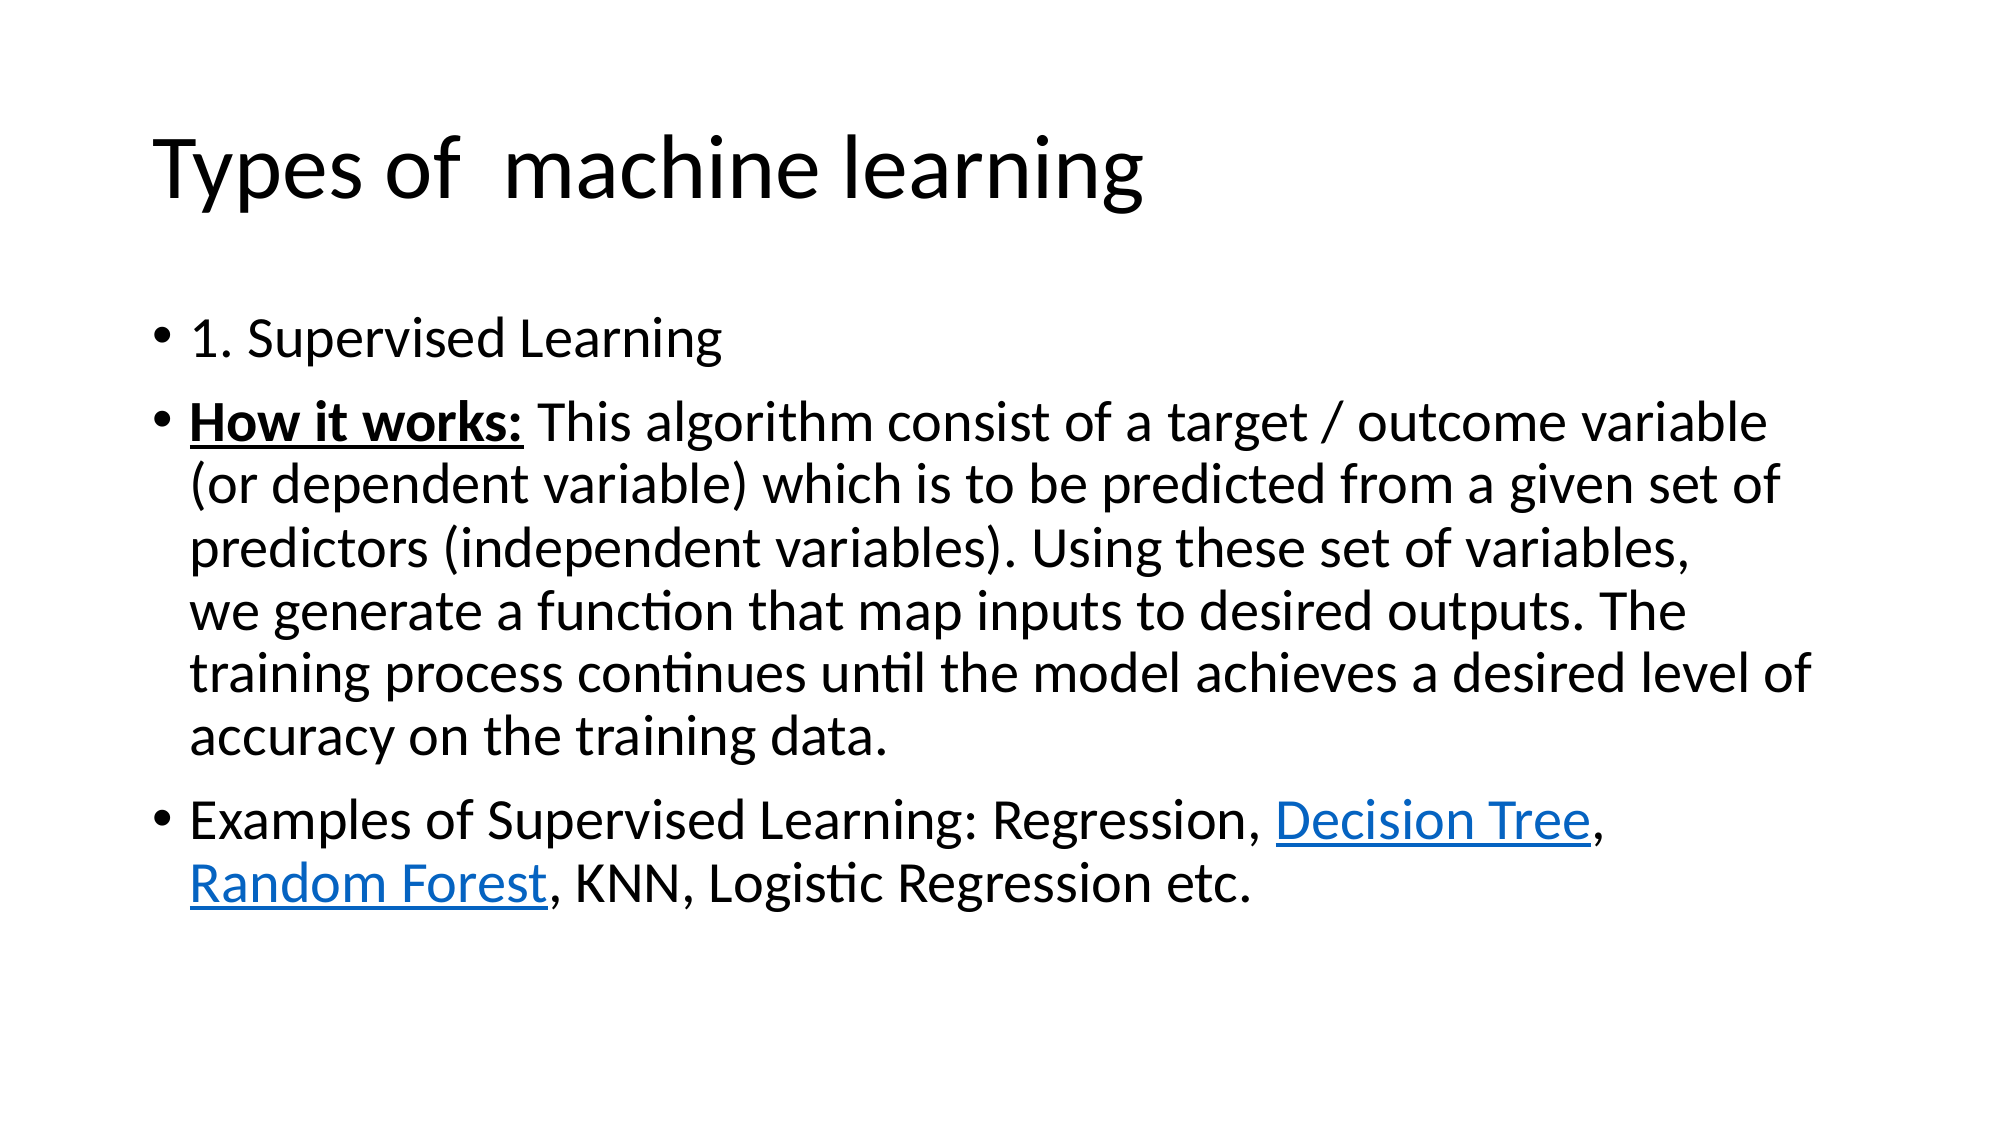

# Types of  machine learning
1. Supervised Learning
How it works: This algorithm consist of a target / outcome variable (or dependent variable) which is to be predicted from a given set of predictors (independent variables). Using these set of variables, we generate a function that map inputs to desired outputs. The training process continues until the model achieves a desired level of accuracy on the training data.
Examples of Supervised Learning: Regression, Decision Tree, Random Forest, KNN, Logistic Regression etc.